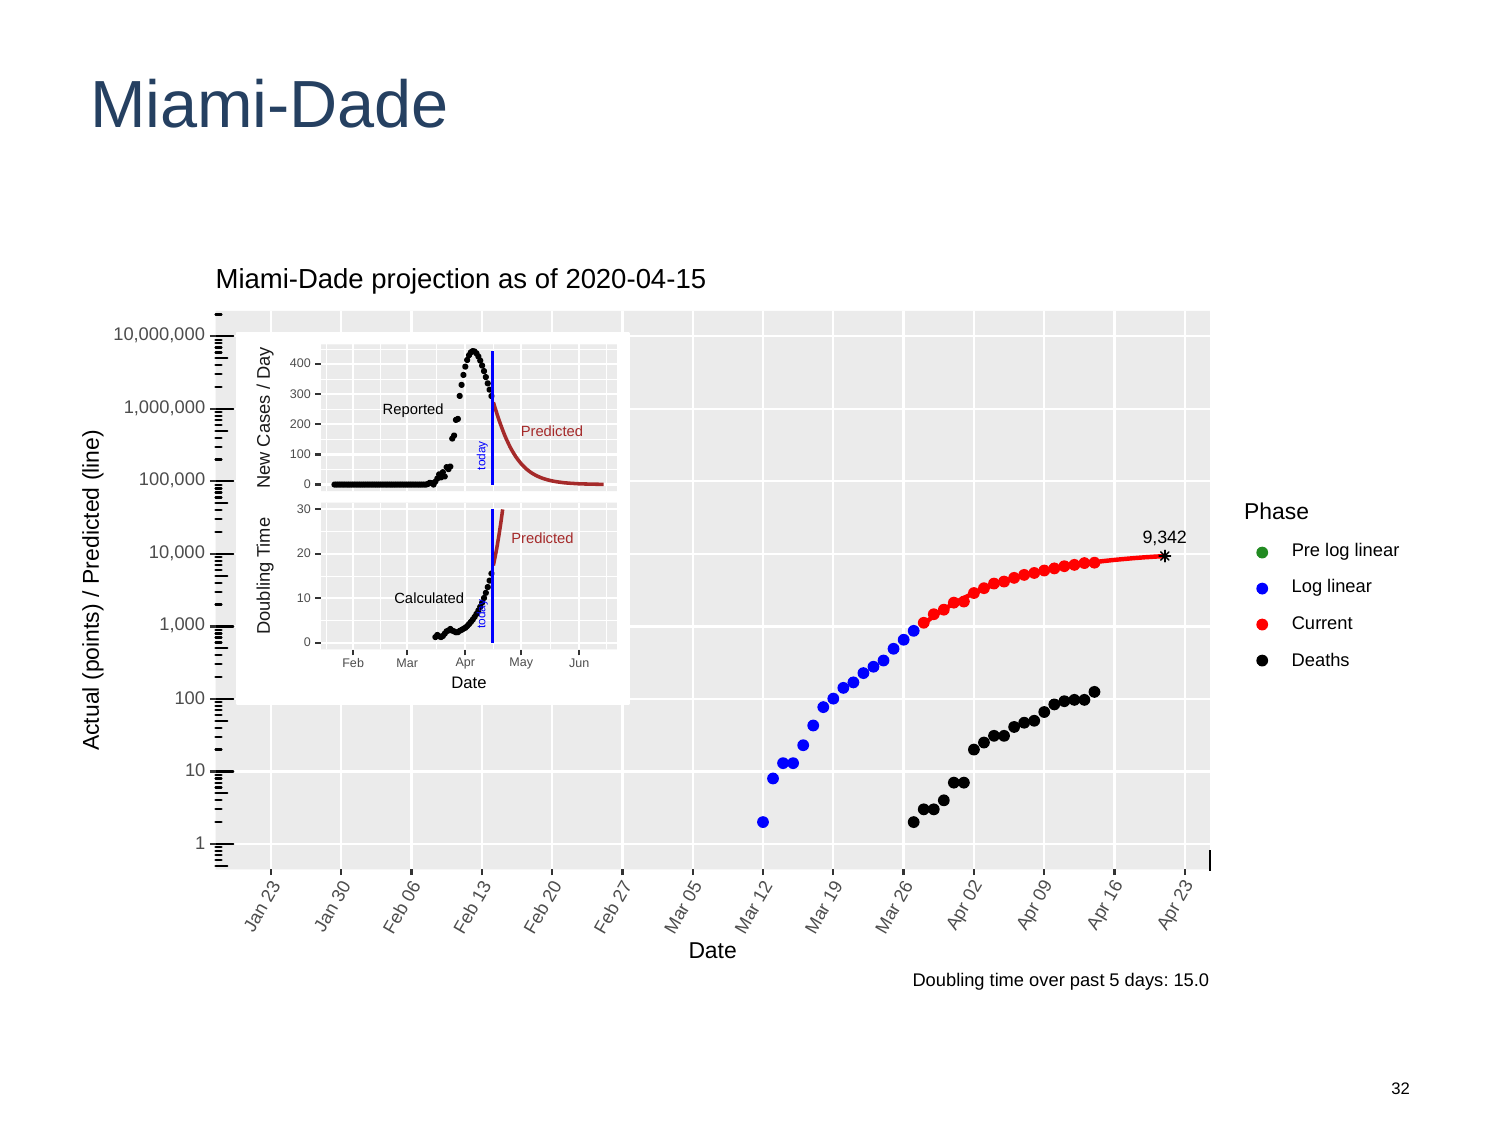

# Miami-Dade

Miami-Dade projection as of 2020-04-15

10,000,000

400

300

1,000,000

Reported

New Cases / Day

200

Predicted

100
today

100,000

0

Phase
30

9,342

Predicted

Pre log linear
10,000

20

Doubling Time

Log linear

Actual (points) / Predicted (line)

10
Calculated

today

1,000

Current

0

Deaths

May
Apr
Jun
Feb
Mar

Date

100

10

1

Apr 02
Apr 09
Apr 16
Apr 23
Jan 23
Jan 30
Mar 05
Mar 19
Mar 26
Feb 13
Mar 12
Feb 06
Feb 20
Feb 27
Date
Doubling time over past 5 days: 15.0
32